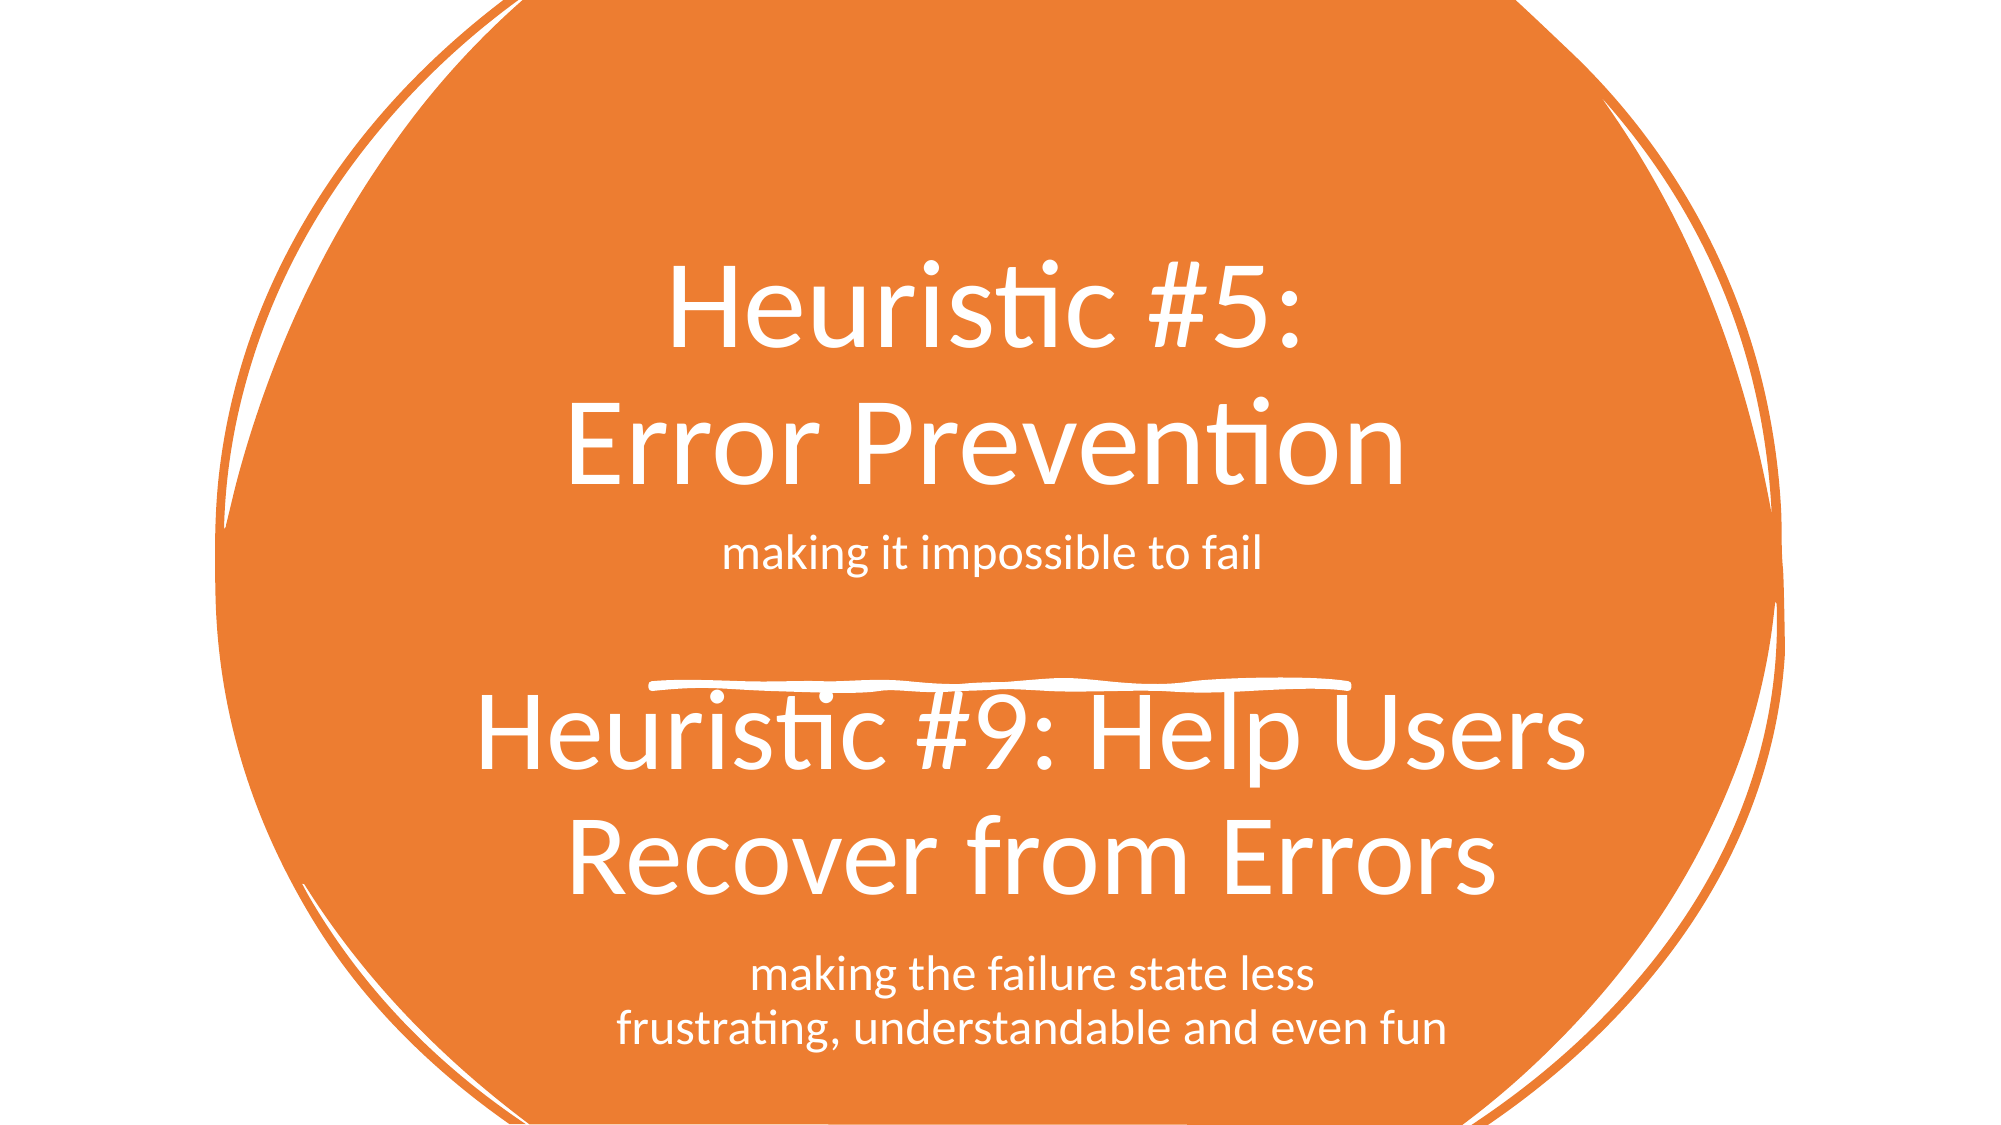

# Heuristic #5: Error Prevention
making it impossible to fail
Heuristic #9: Help Users Recover from Errors

making the failure state less frustrating, understandable and even fun